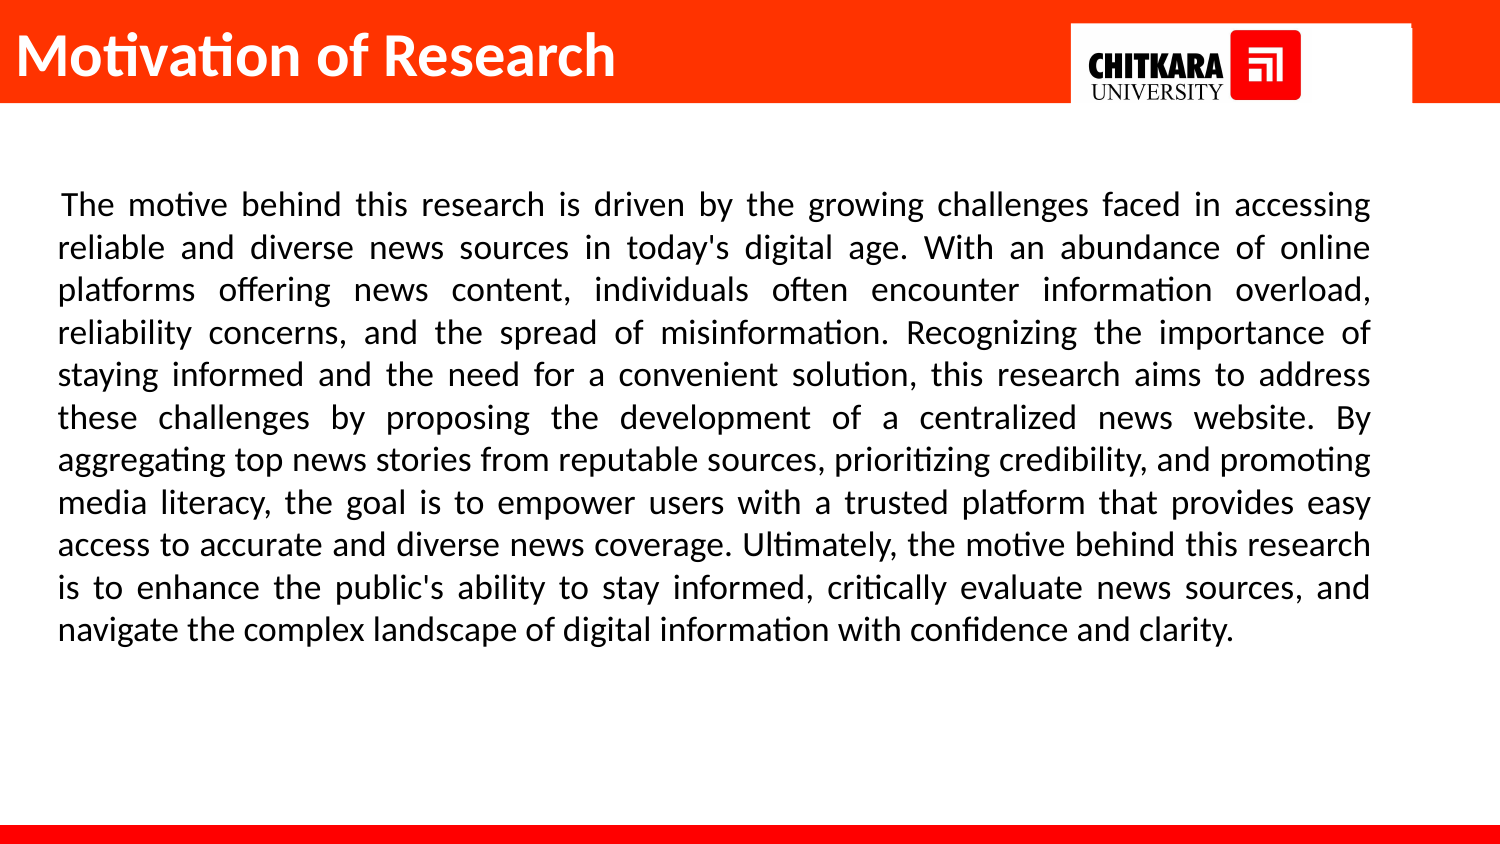

# Motivation of Research
   The motive behind this research is driven by the growing challenges faced in accessing reliable and diverse news sources in today's digital age. With an abundance of online platforms offering news content, individuals often encounter information overload, reliability concerns, and the spread of misinformation. Recognizing the importance of staying informed and the need for a convenient solution, this research aims to address these challenges by proposing the development of a centralized news website. By aggregating top news stories from reputable sources, prioritizing credibility, and promoting media literacy, the goal is to empower users with a trusted platform that provides easy access to accurate and diverse news coverage. Ultimately, the motive behind this research is to enhance the public's ability to stay informed, critically evaluate news sources, and navigate the complex landscape of digital information with confidence and clarity.